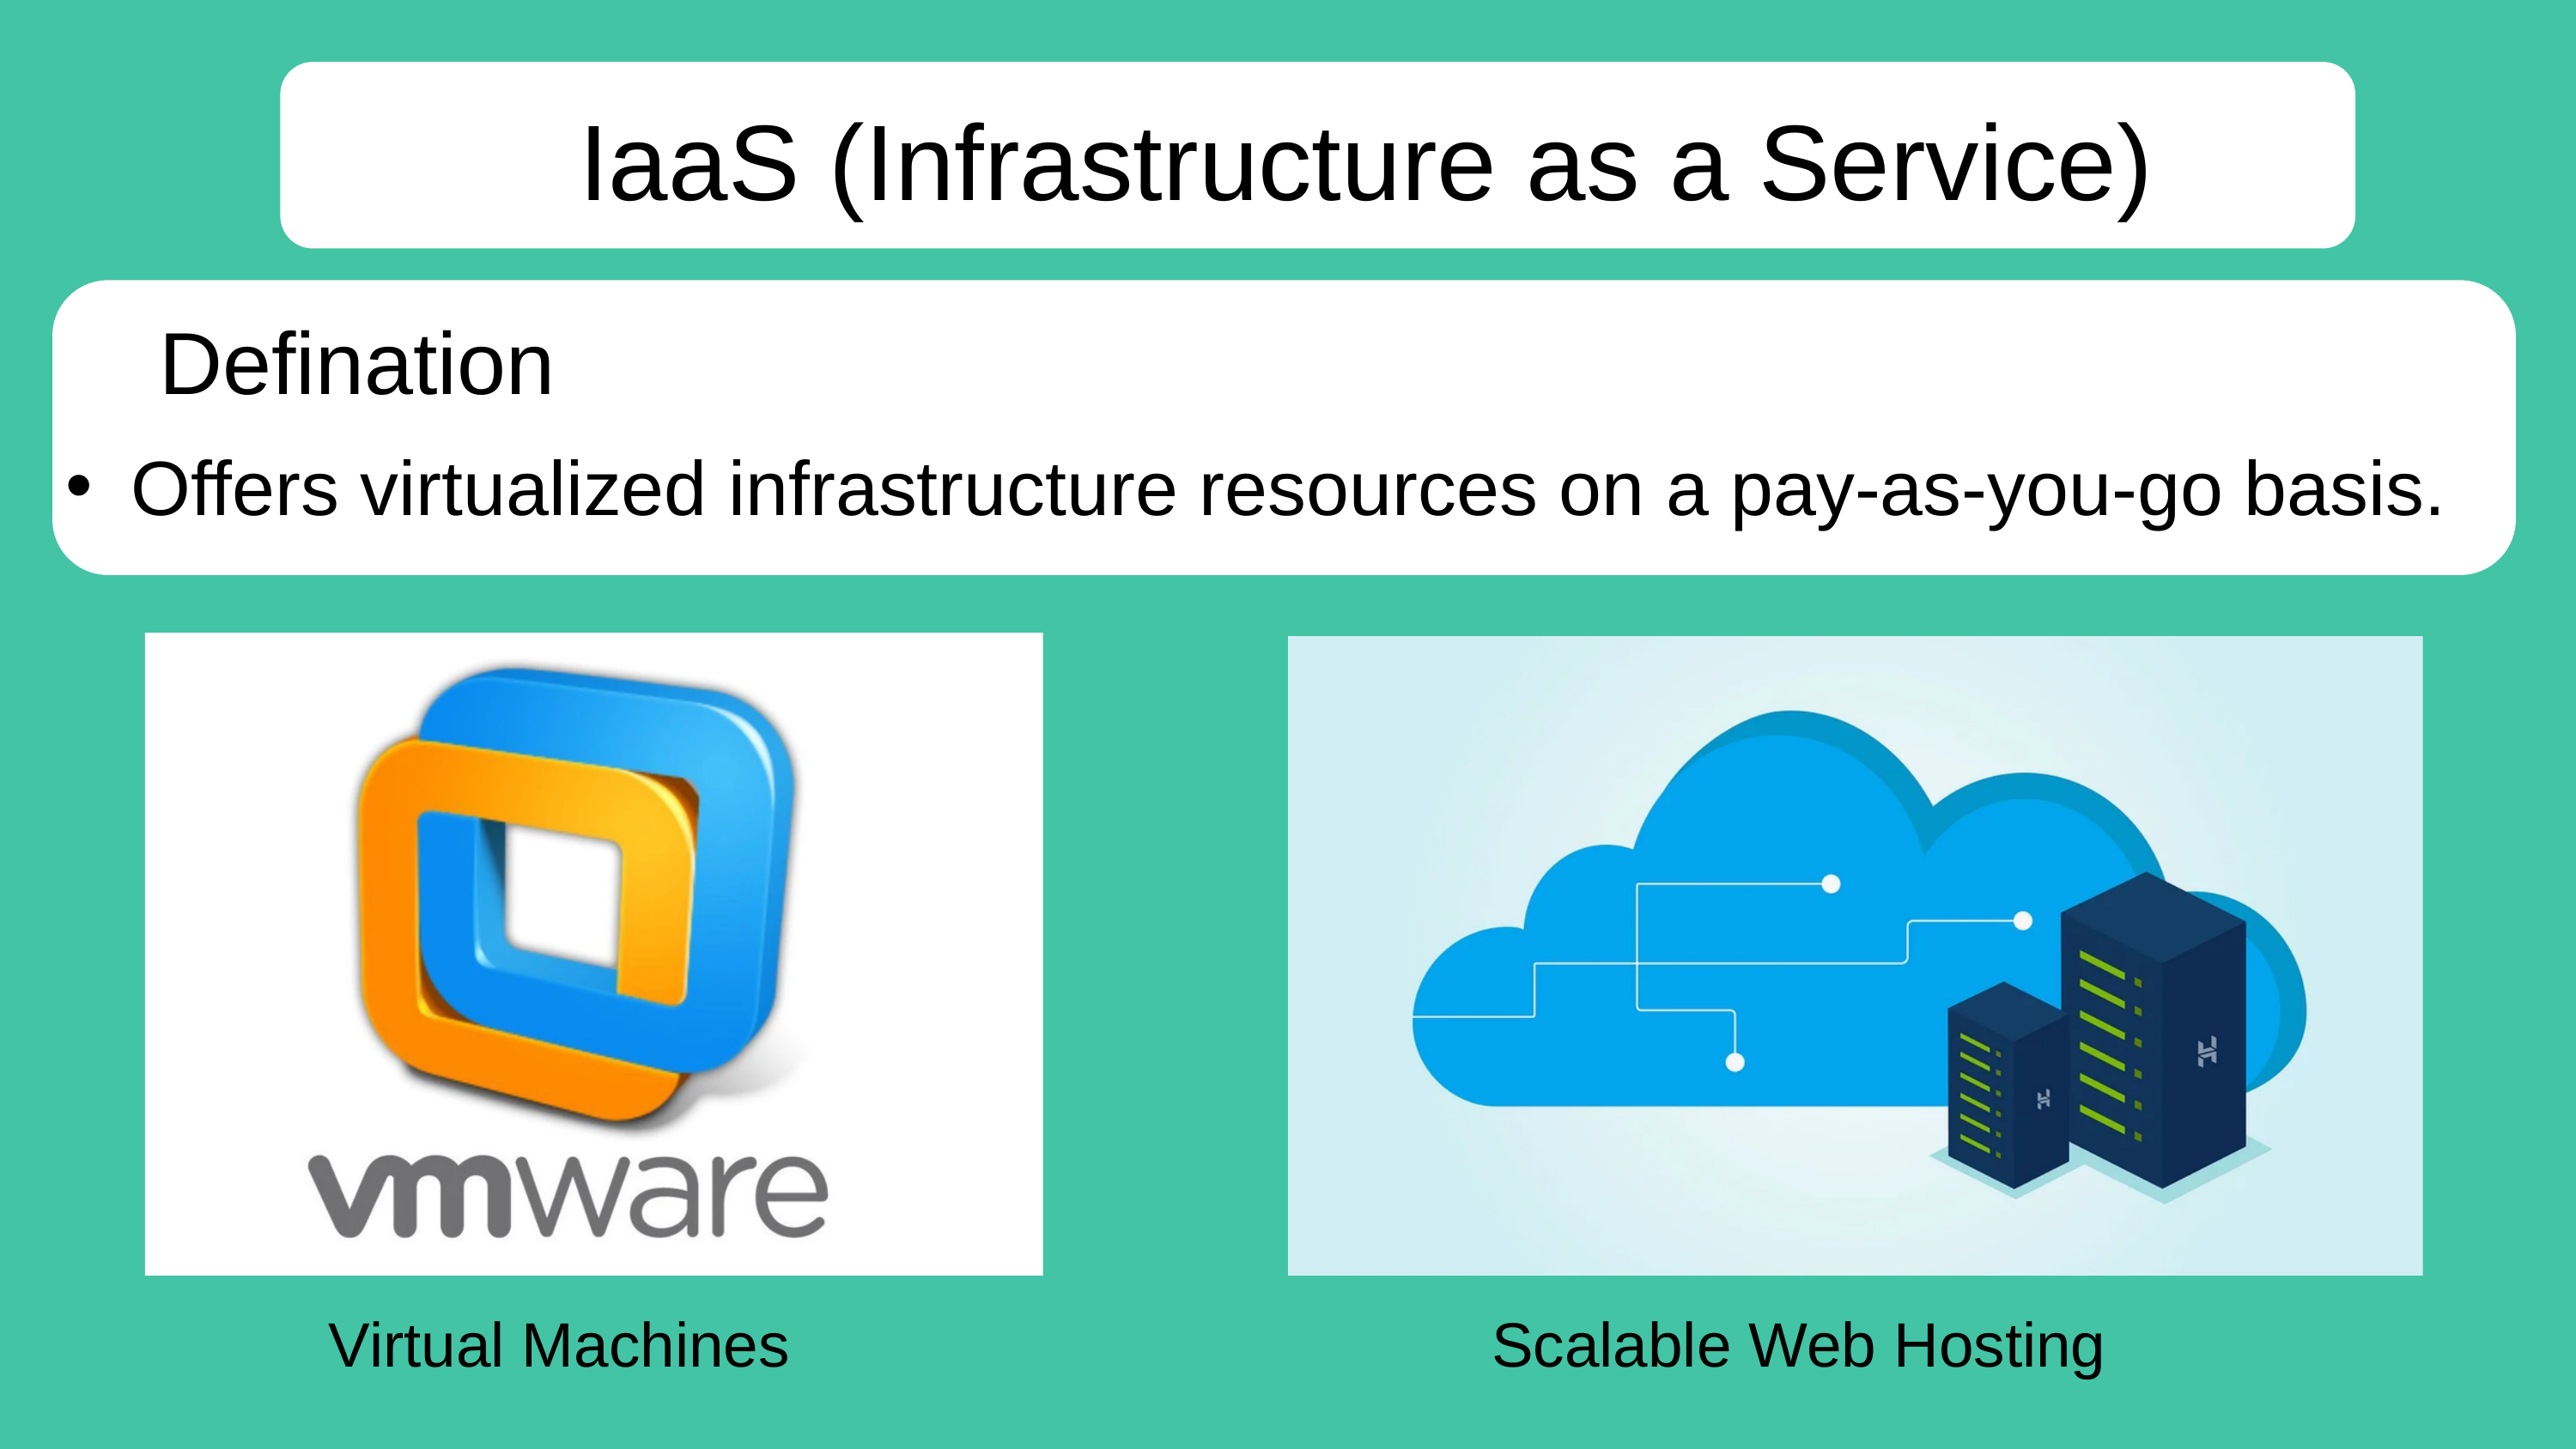

IaaS (Infrastructure as a Service)

Defination
Offers virtualized infrastructure resources on a pay-as-you-go basis.

Virtual Machines
Scalable Web Hosting